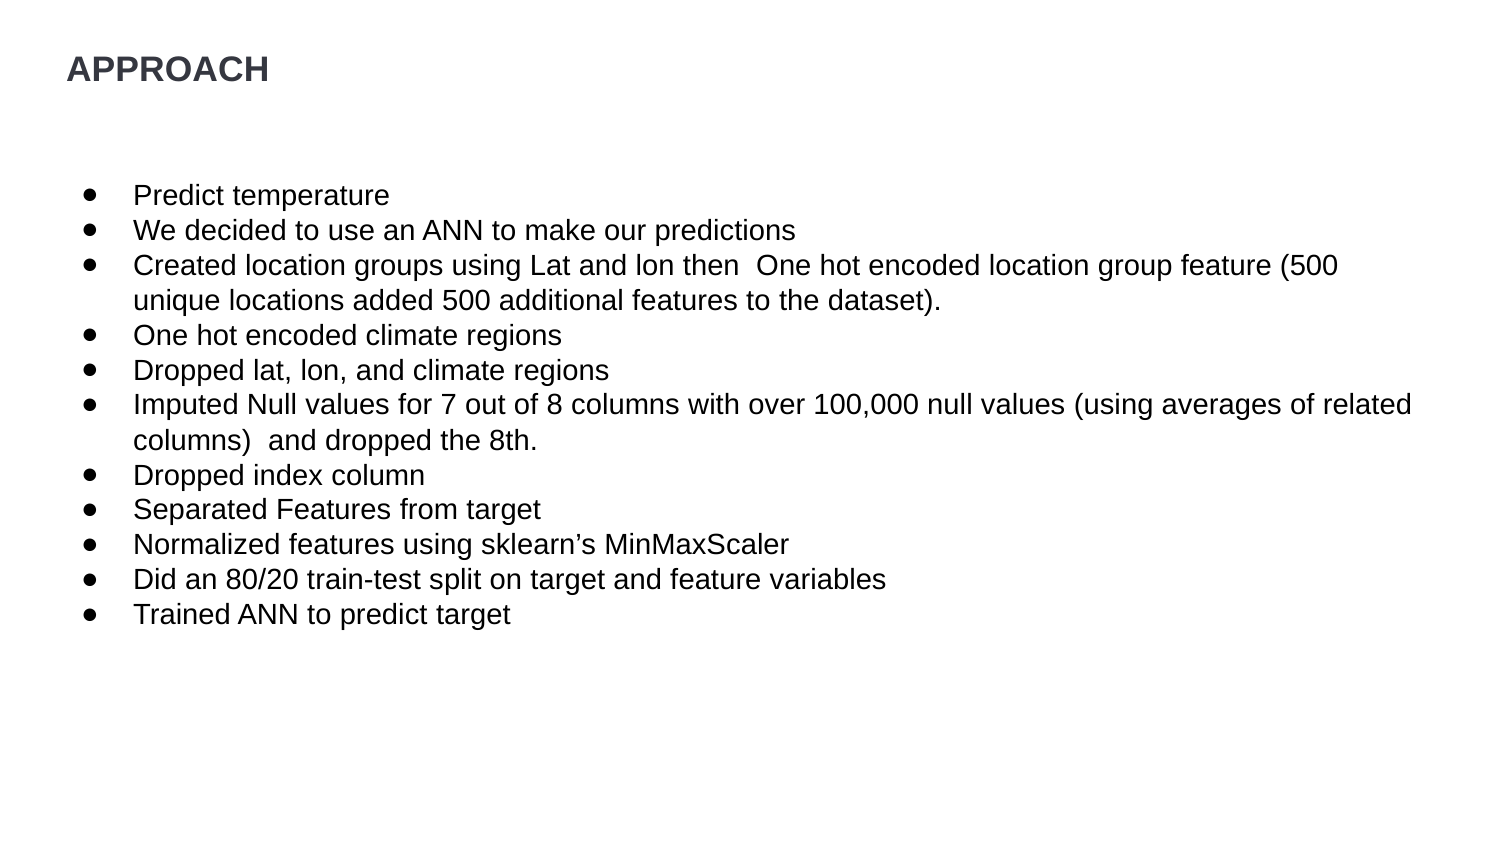

APPROACH

# Predict temperature
We decided to use an ANN to make our predictions
Created location groups using Lat and lon then  One hot encoded location group feature (500 unique locations added 500 additional features to the dataset).
One hot encoded climate regions
Dropped lat, lon, and climate regions
Imputed Null values for 7 out of 8 columns with over 100,000 null values (using averages of related columns)  and dropped the 8th.
Dropped index column
Separated Features from target
Normalized features using sklearn’s MinMaxScaler
Did an 80/20 train-test split on target and feature variables
Trained ANN to predict target